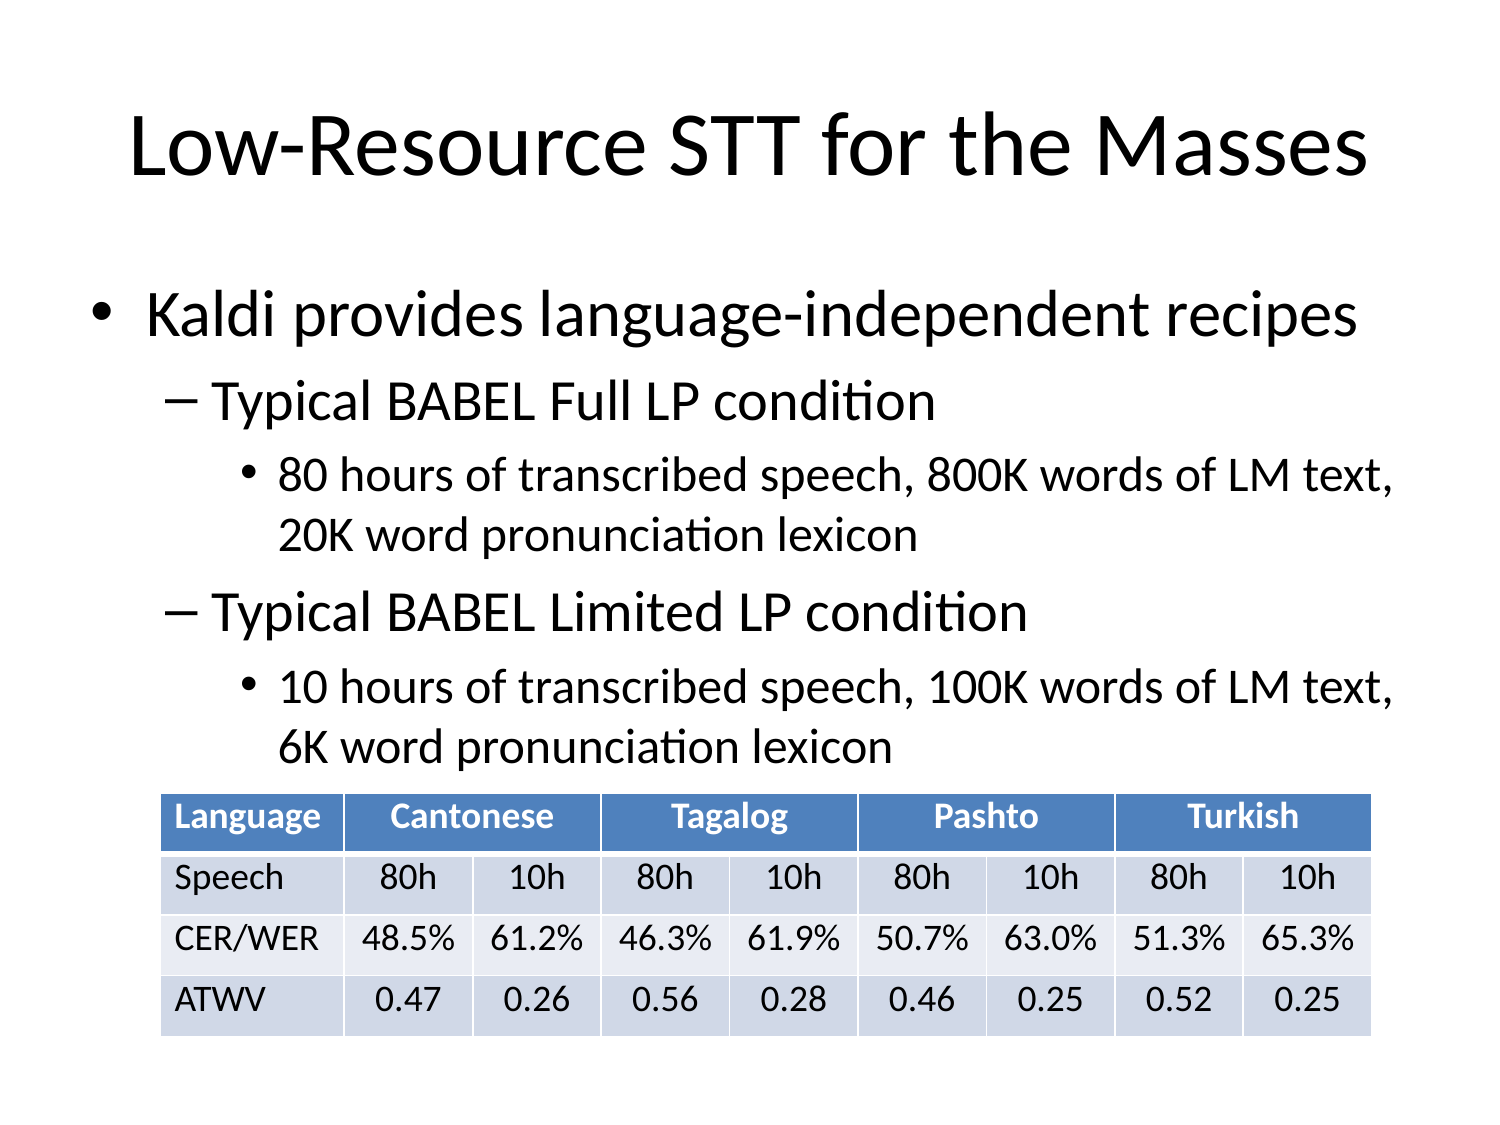

# Low-Resource STT for the Masses
Kaldi provides language-independent recipes
Typical BABEL Full LP condition
80 hours of transcribed speech, 800K words of LM text, 20K word pronunciation lexicon
Typical BABEL Limited LP condition
10 hours of transcribed speech, 100K words of LM text, 6K word pronunciation lexicon

| Language | Cantonese |  | Tagalog |  | Pashto |  | Turkish |  |
| --- | --- | --- | --- | --- | --- | --- | --- | --- |
| Speech | 80h | 10h | 80h | 10h | 80h | 10h | 80h | 10h |
| CER/WER | 48.5% | 61.2% | 46.3% | 61.9% | 50.7% | 63.0% | 51.3% | 65.3% |
| ATWV | 0.47 | 0.26 | 0.56 | 0.28 | 0.46 | 0.25 | 0.52 | 0.25 |